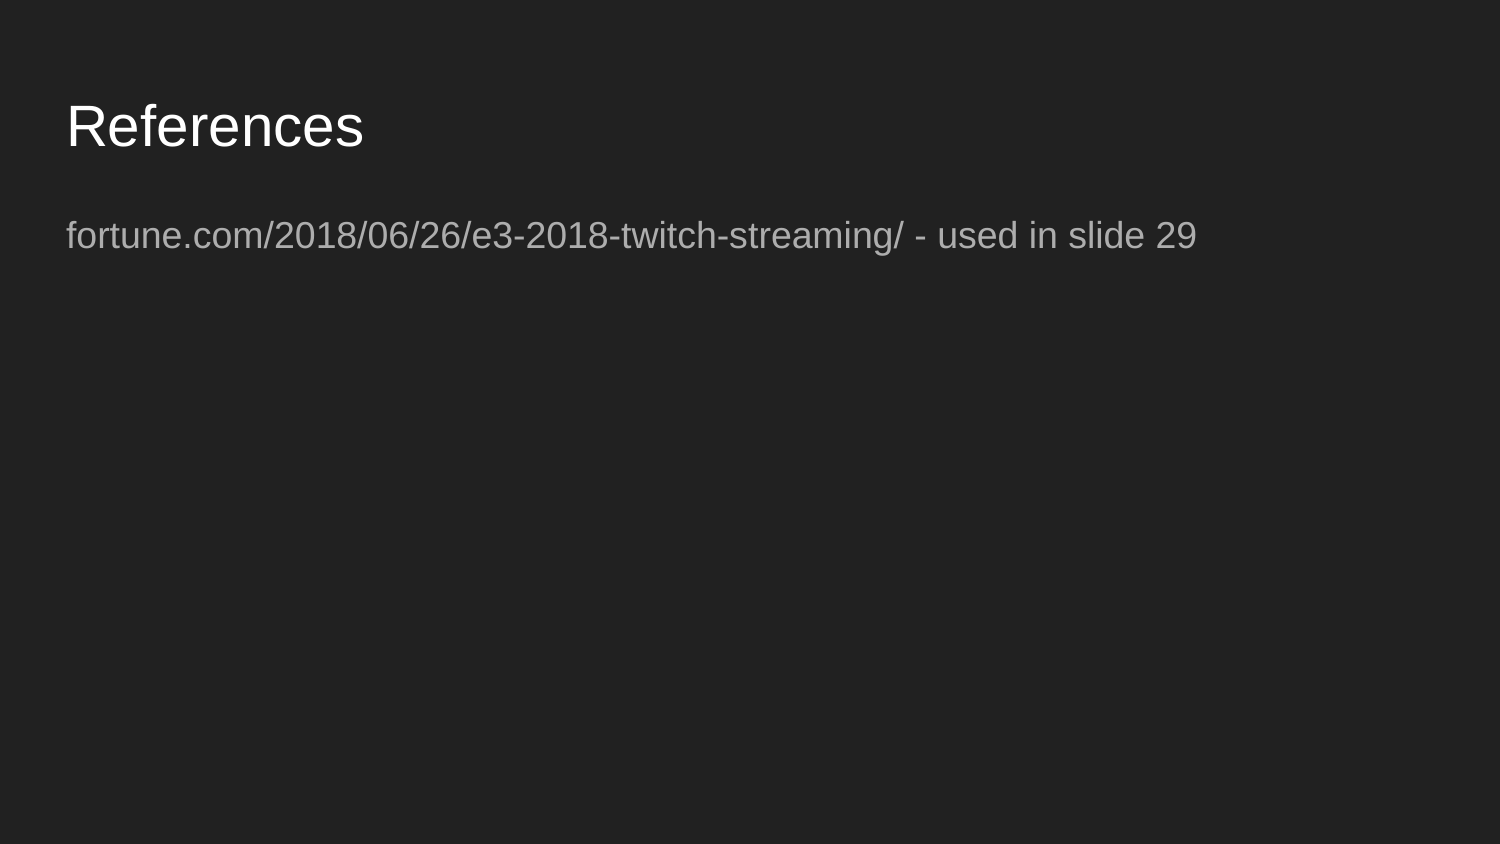

# References
fortune.com/2018/06/26/e3-2018-twitch-streaming/ - used in slide 29